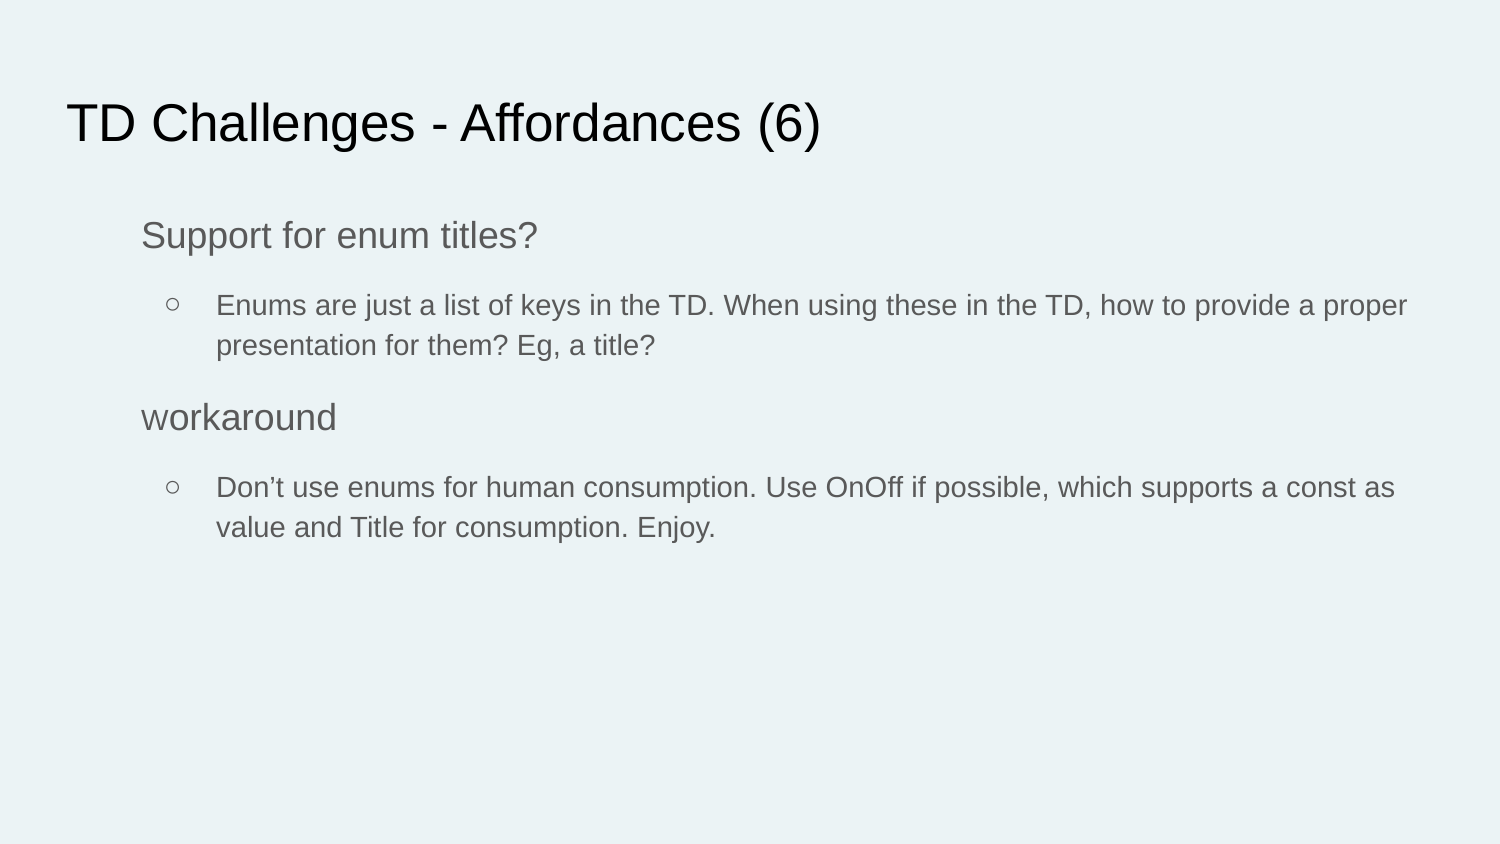

# TD Challenges - Affordances (6)
Support for enum titles?
Enums are just a list of keys in the TD. When using these in the TD, how to provide a proper presentation for them? Eg, a title?
Workaround
Don’t use enums for human consumption. Use OnOff if possible, which supports a const as value and Title for consumption. Enjoy.